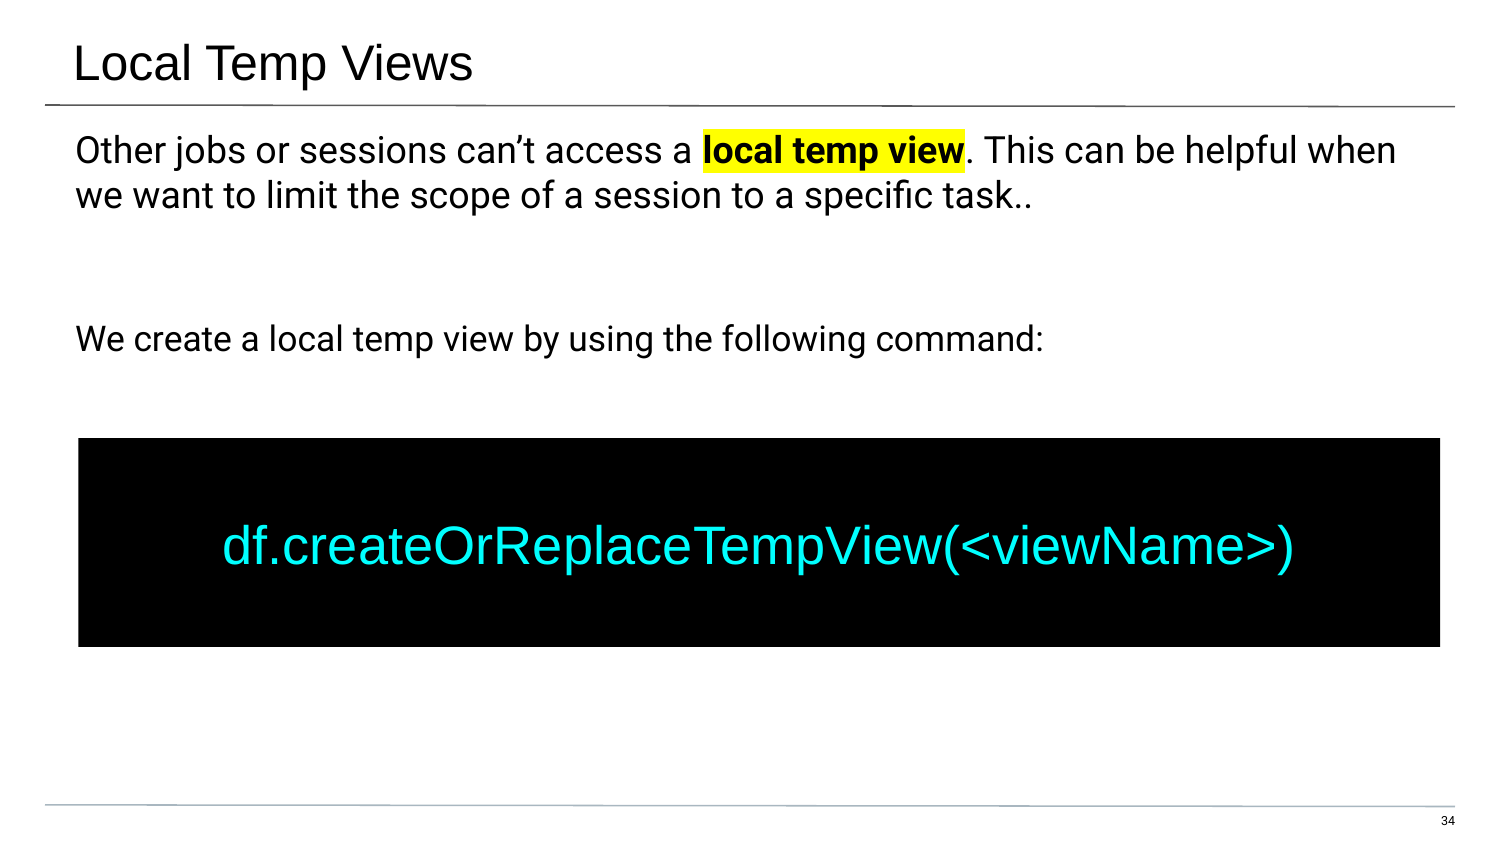

# Local Temp Views
Other jobs or sessions can’t access a local temp view. This can be helpful when we want to limit the scope of a session to a specific task..
We create a local temp view by using the following command:
df.createOrReplaceTempView(<viewName>)

34